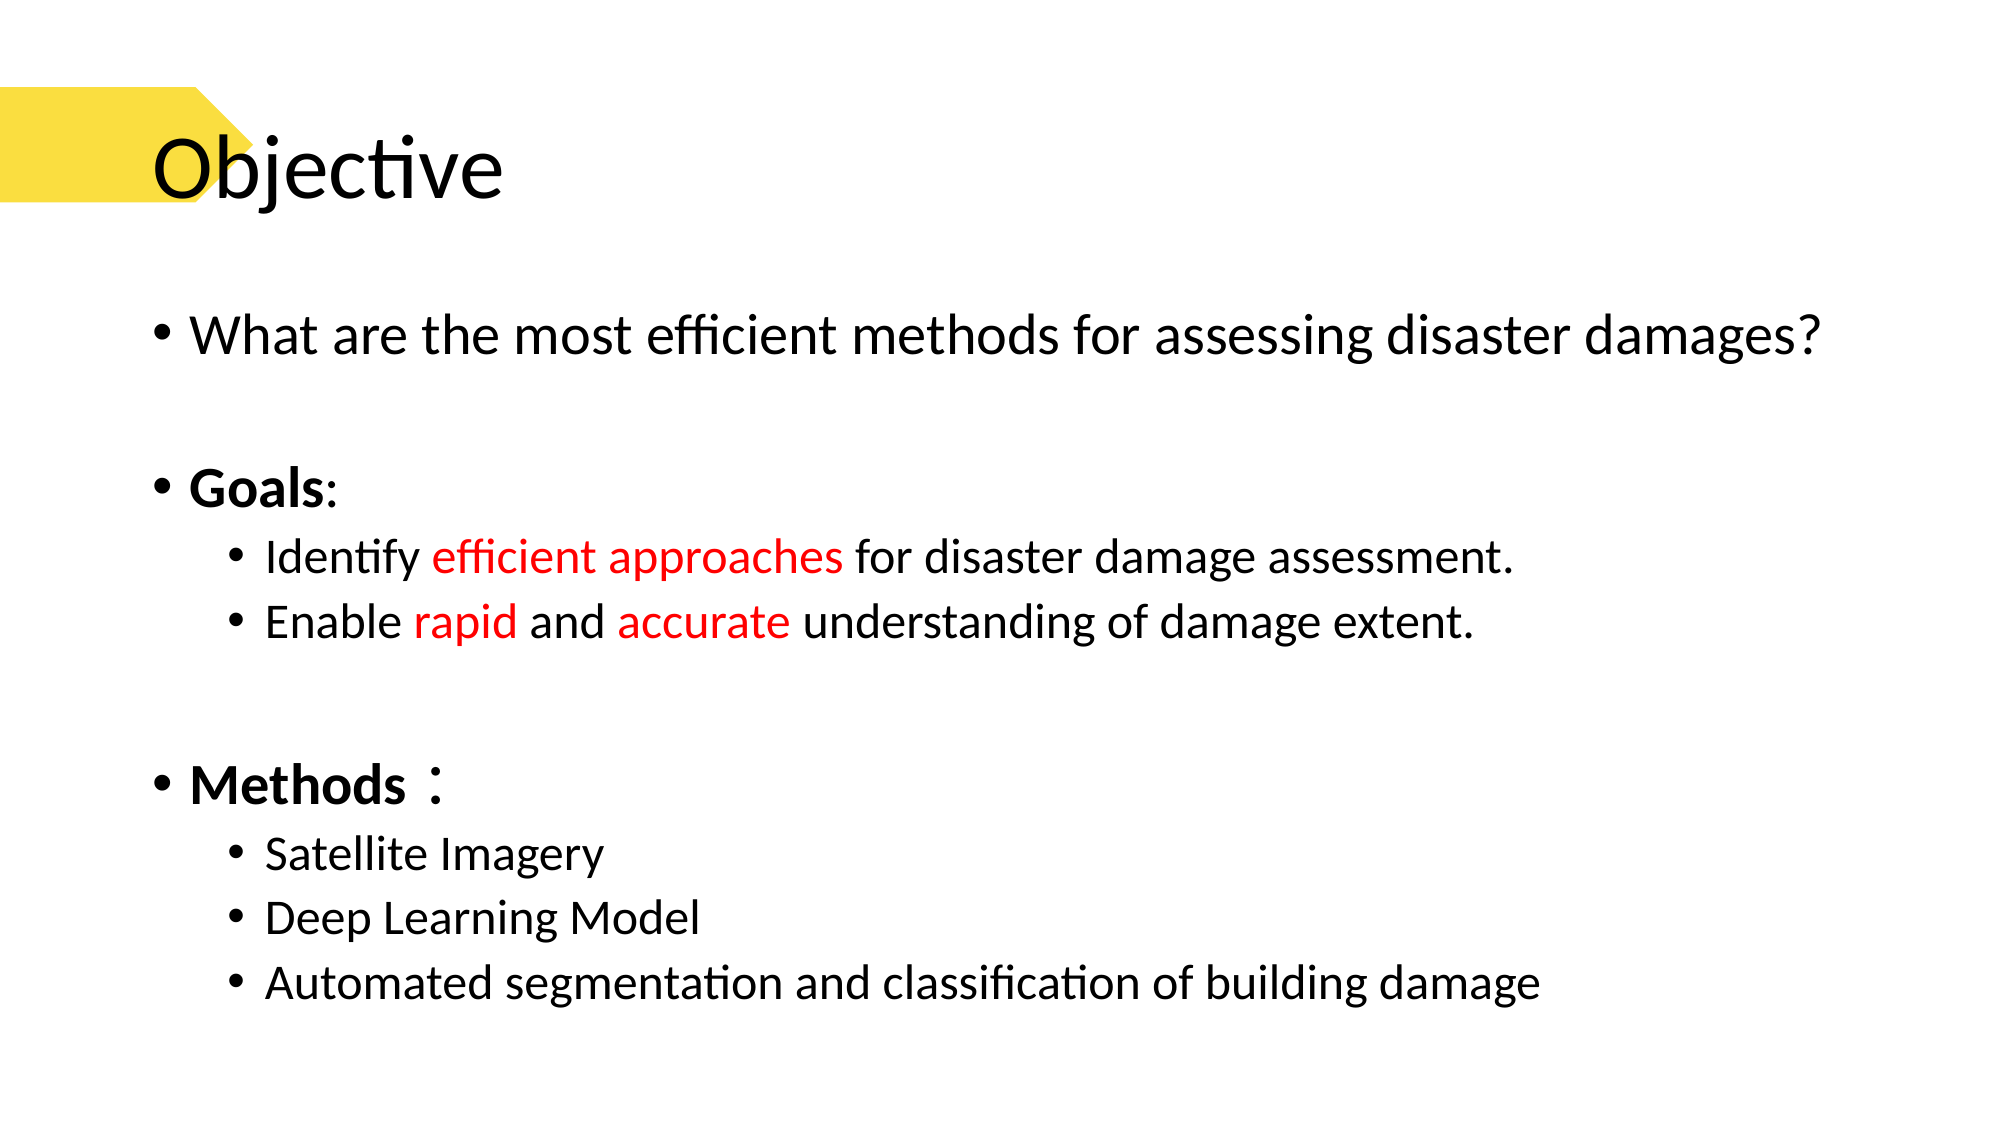

# Objective

What are the most efficient methods for assessing disaster damages?

Goals:
Identify efficient approaches for disaster damage assessment.
Enable rapid and accurate understanding of damage extent.

Methods：
Satellite Imagery
Deep Learning Model
Automated segmentation and classification of building damage